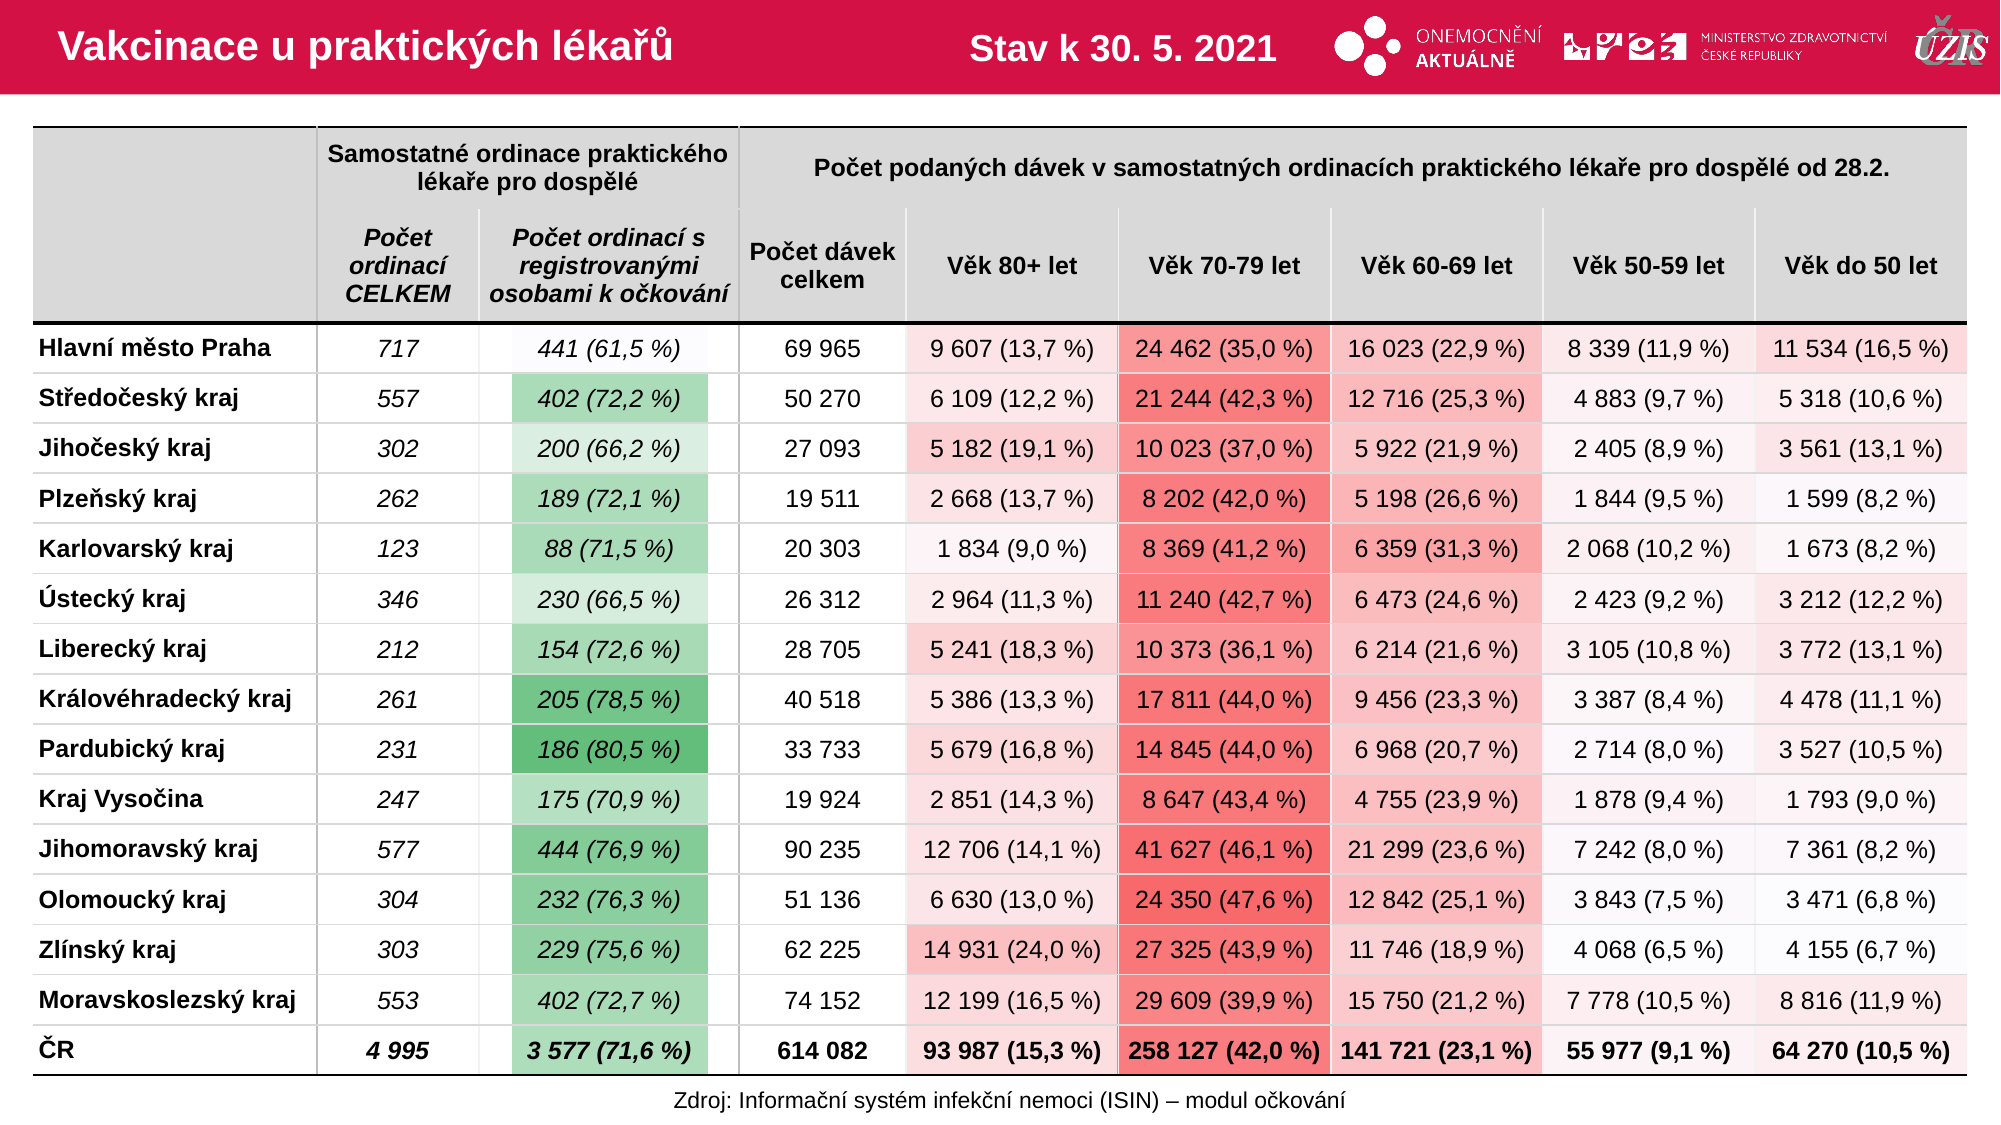

# Vakcinace u praktických lékařů
Stav k 30. 5. 2021
|  | Samostatné ordinace praktického lékaře pro dospělé |  | Počet podaných dávek v samostatných ordinacích praktického lékaře pro dospělé od 28.2. |  |  |  |  |  |
| --- | --- | --- | --- | --- | --- | --- | --- | --- |
|  | Počet ordinací CELKEM | Počet ordinací s registrovanými osobami k očkování | Počet dávek celkem | Věk 80+ let | Věk 70-79 let | Věk 60-69 let | Věk 50-59 let | Věk do 50 let |
| Hlavní město Praha | 717 | 441 (61,5 %) | 69 965 | 9 607 (13,7 %) | 24 462 (35,0 %) | 16 023 (22,9 %) | 8 339 (11,9 %) | 11 534 (16,5 %) |
| Středočeský kraj | 557 | 402 (72,2 %) | 50 270 | 6 109 (12,2 %) | 21 244 (42,3 %) | 12 716 (25,3 %) | 4 883 (9,7 %) | 5 318 (10,6 %) |
| Jihočeský kraj | 302 | 200 (66,2 %) | 27 093 | 5 182 (19,1 %) | 10 023 (37,0 %) | 5 922 (21,9 %) | 2 405 (8,9 %) | 3 561 (13,1 %) |
| Plzeňský kraj | 262 | 189 (72,1 %) | 19 511 | 2 668 (13,7 %) | 8 202 (42,0 %) | 5 198 (26,6 %) | 1 844 (9,5 %) | 1 599 (8,2 %) |
| Karlovarský kraj | 123 | 88 (71,5 %) | 20 303 | 1 834 (9,0 %) | 8 369 (41,2 %) | 6 359 (31,3 %) | 2 068 (10,2 %) | 1 673 (8,2 %) |
| Ústecký kraj | 346 | 230 (66,5 %) | 26 312 | 2 964 (11,3 %) | 11 240 (42,7 %) | 6 473 (24,6 %) | 2 423 (9,2 %) | 3 212 (12,2 %) |
| Liberecký kraj | 212 | 154 (72,6 %) | 28 705 | 5 241 (18,3 %) | 10 373 (36,1 %) | 6 214 (21,6 %) | 3 105 (10,8 %) | 3 772 (13,1 %) |
| Královéhradecký kraj | 261 | 205 (78,5 %) | 40 518 | 5 386 (13,3 %) | 17 811 (44,0 %) | 9 456 (23,3 %) | 3 387 (8,4 %) | 4 478 (11,1 %) |
| Pardubický kraj | 231 | 186 (80,5 %) | 33 733 | 5 679 (16,8 %) | 14 845 (44,0 %) | 6 968 (20,7 %) | 2 714 (8,0 %) | 3 527 (10,5 %) |
| Kraj Vysočina | 247 | 175 (70,9 %) | 19 924 | 2 851 (14,3 %) | 8 647 (43,4 %) | 4 755 (23,9 %) | 1 878 (9,4 %) | 1 793 (9,0 %) |
| Jihomoravský kraj | 577 | 444 (76,9 %) | 90 235 | 12 706 (14,1 %) | 41 627 (46,1 %) | 21 299 (23,6 %) | 7 242 (8,0 %) | 7 361 (8,2 %) |
| Olomoucký kraj | 304 | 232 (76,3 %) | 51 136 | 6 630 (13,0 %) | 24 350 (47,6 %) | 12 842 (25,1 %) | 3 843 (7,5 %) | 3 471 (6,8 %) |
| Zlínský kraj | 303 | 229 (75,6 %) | 62 225 | 14 931 (24,0 %) | 27 325 (43,9 %) | 11 746 (18,9 %) | 4 068 (6,5 %) | 4 155 (6,7 %) |
| Moravskoslezský kraj | 553 | 402 (72,7 %) | 74 152 | 12 199 (16,5 %) | 29 609 (39,9 %) | 15 750 (21,2 %) | 7 778 (10,5 %) | 8 816 (11,9 %) |
| ČR | 4 995 | 3 577 (71,6 %) | 614 082 | 93 987 (15,3 %) | 258 127 (42,0 %) | 141 721 (23,1 %) | 55 977 (9,1 %) | 64 270 (10,5 %) |
|  |  |  |  |  |
| --- | --- | --- | --- | --- |
|  |  |  |  |  |
|  |  |  |  |  |
|  |  |  |  |  |
|  |  |  |  |  |
|  |  |  |  |  |
|  |  |  |  |  |
|  |  |  |  |  |
|  |  |  |  |  |
|  |  |  |  |  |
|  |  |  |  |  |
|  |  |  |  |  |
|  |  |  |  |  |
|  |  |  |  |  |
|  |  |  |  |  |
|  |
| --- |
|  |
|  |
|  |
|  |
|  |
|  |
|  |
|  |
|  |
|  |
|  |
|  |
|  |
|  |
Zdroj: Informační systém infekční nemoci (ISIN) – modul očkování